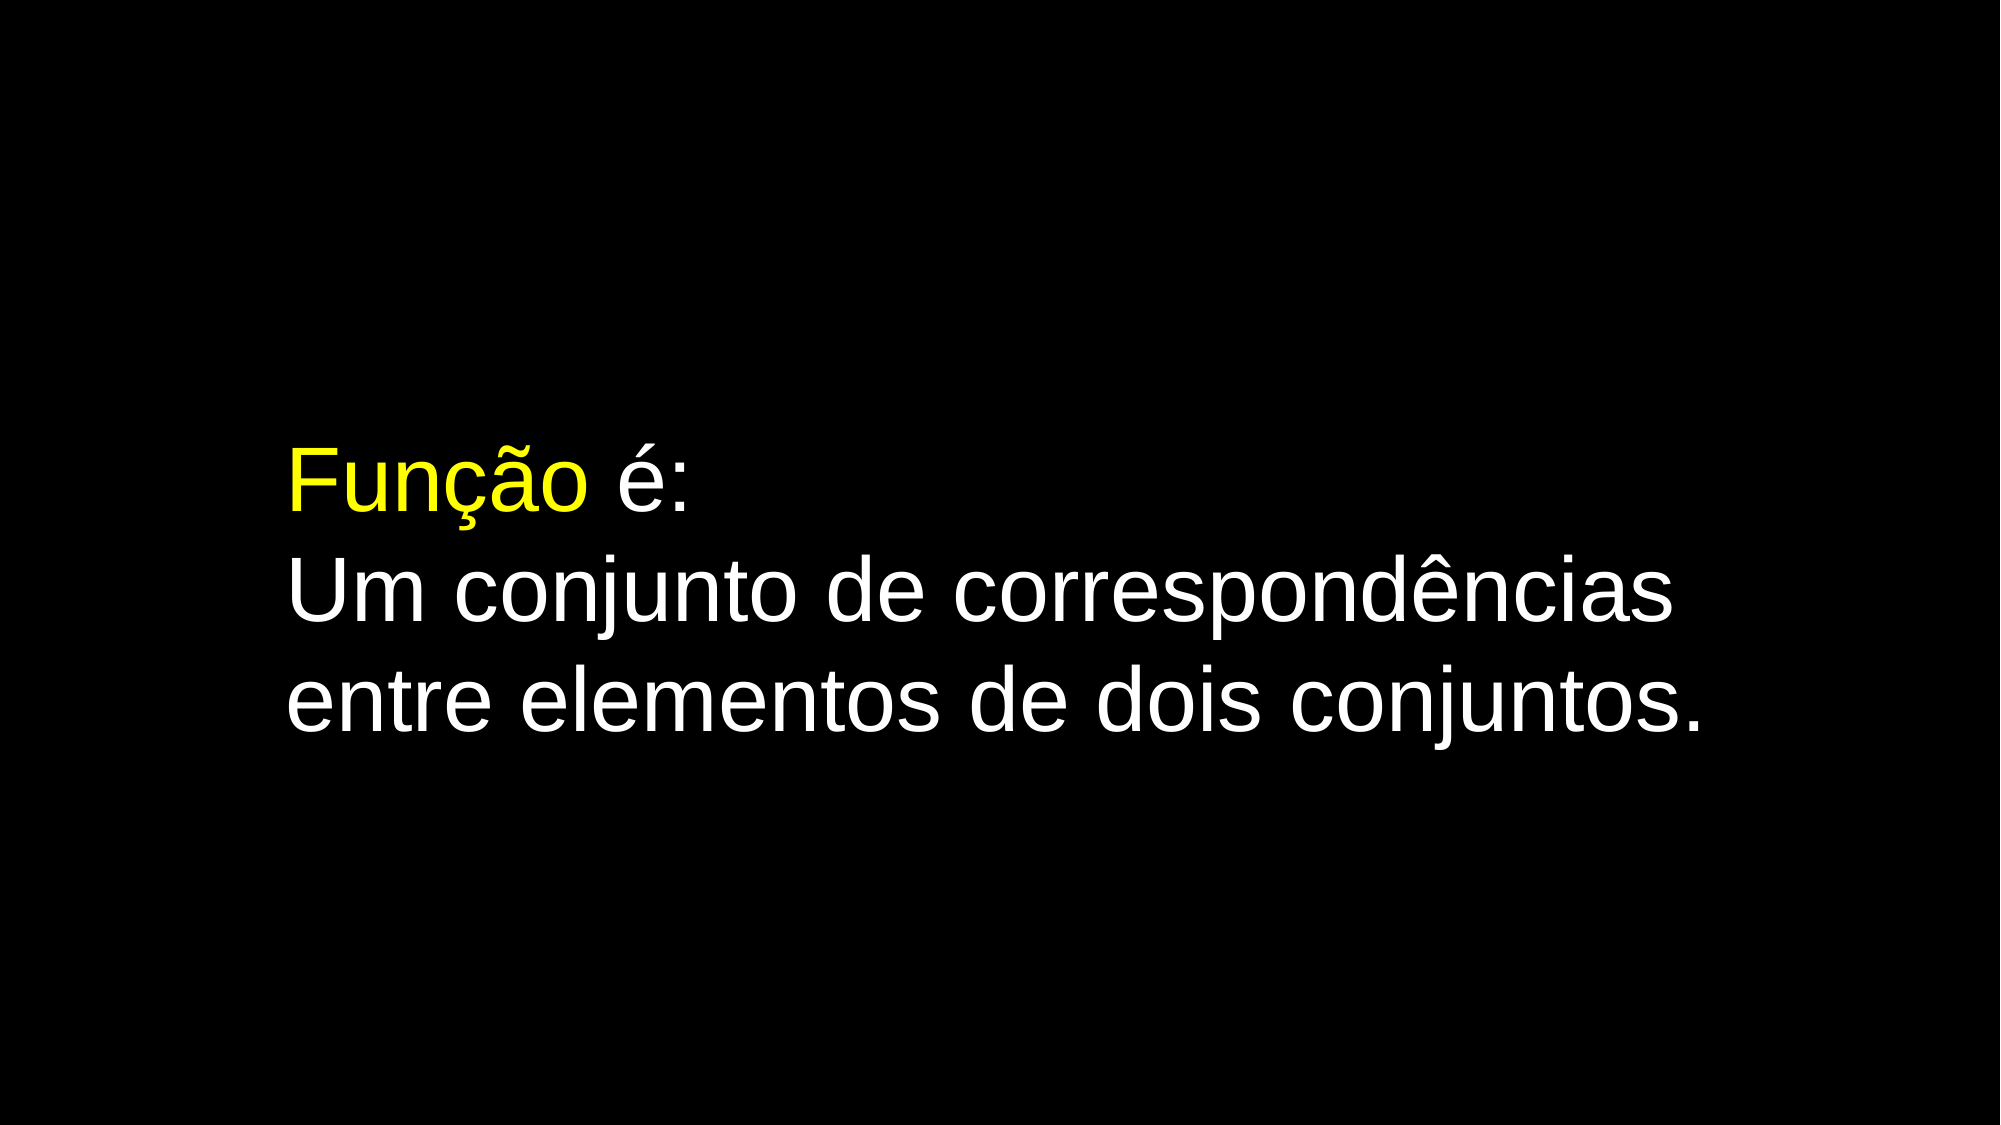

Função é:
Um conjunto de correspondências
entre elementos de dois conjuntos.